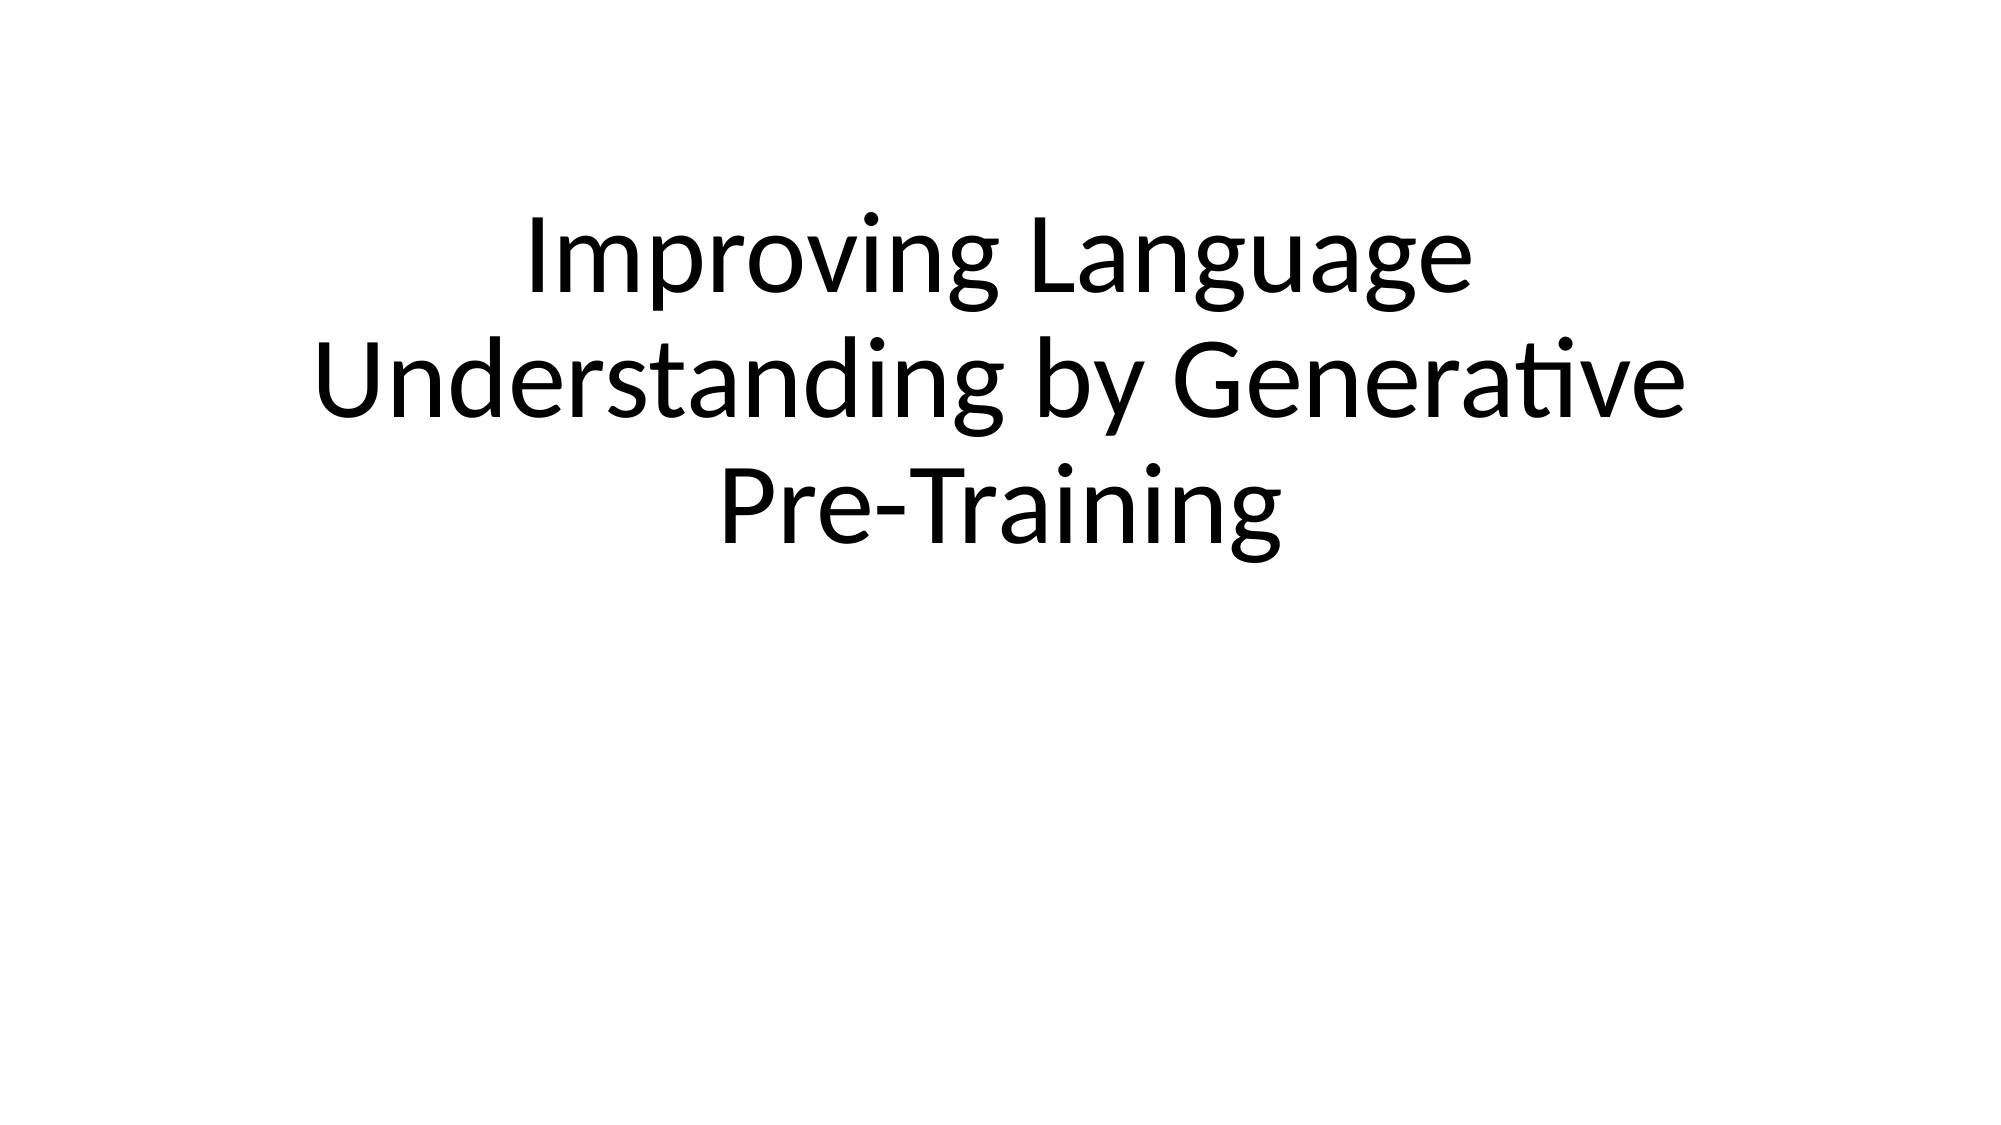

# Improving Language Understanding by Generative Pre-Training